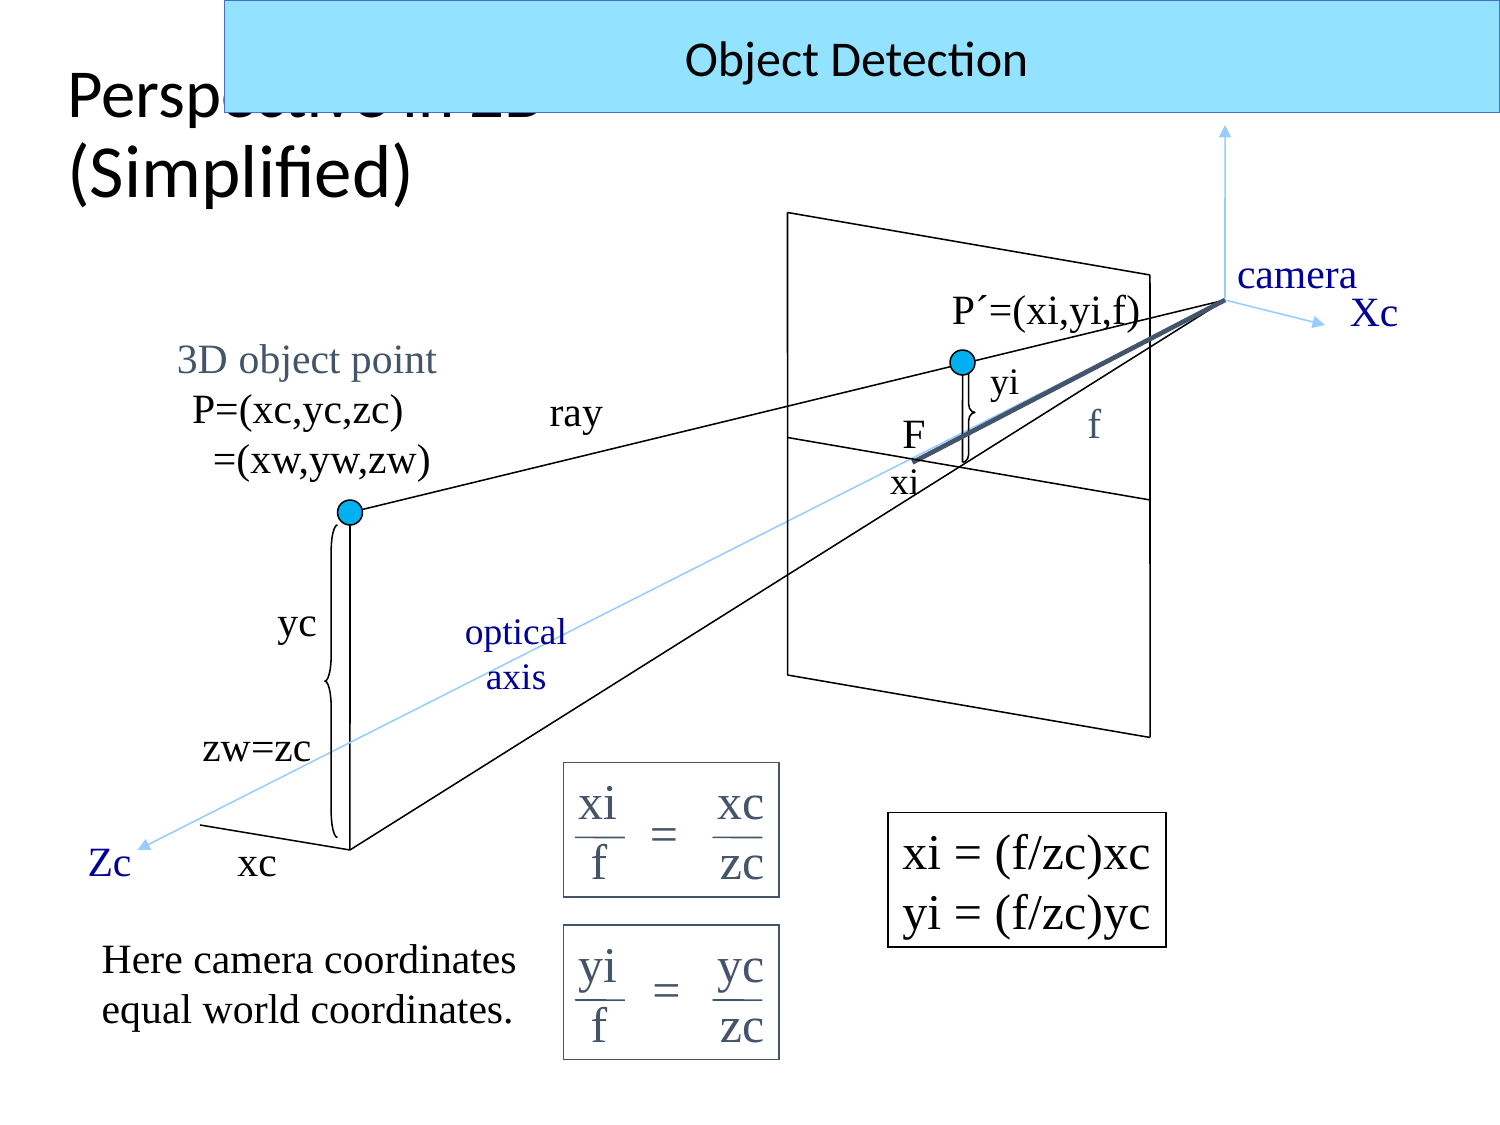

Object Detection
# Perspective in 2D (Simplified)
Yc

camera
P´=(xi,yi,f)

Xc

3D object point

yi

P=(xc,yc,zc)
  =(xw,yw,zw)
ray
f
F

xi

yc
optical
axis

zw=zc
xi        xc
 f         zc
=
xi = (f/zc)xc
yi = (f/zc)yc

Zc
xc

Here camera coordinates
equal world coordinates.
yi        yc
 f         zc
=